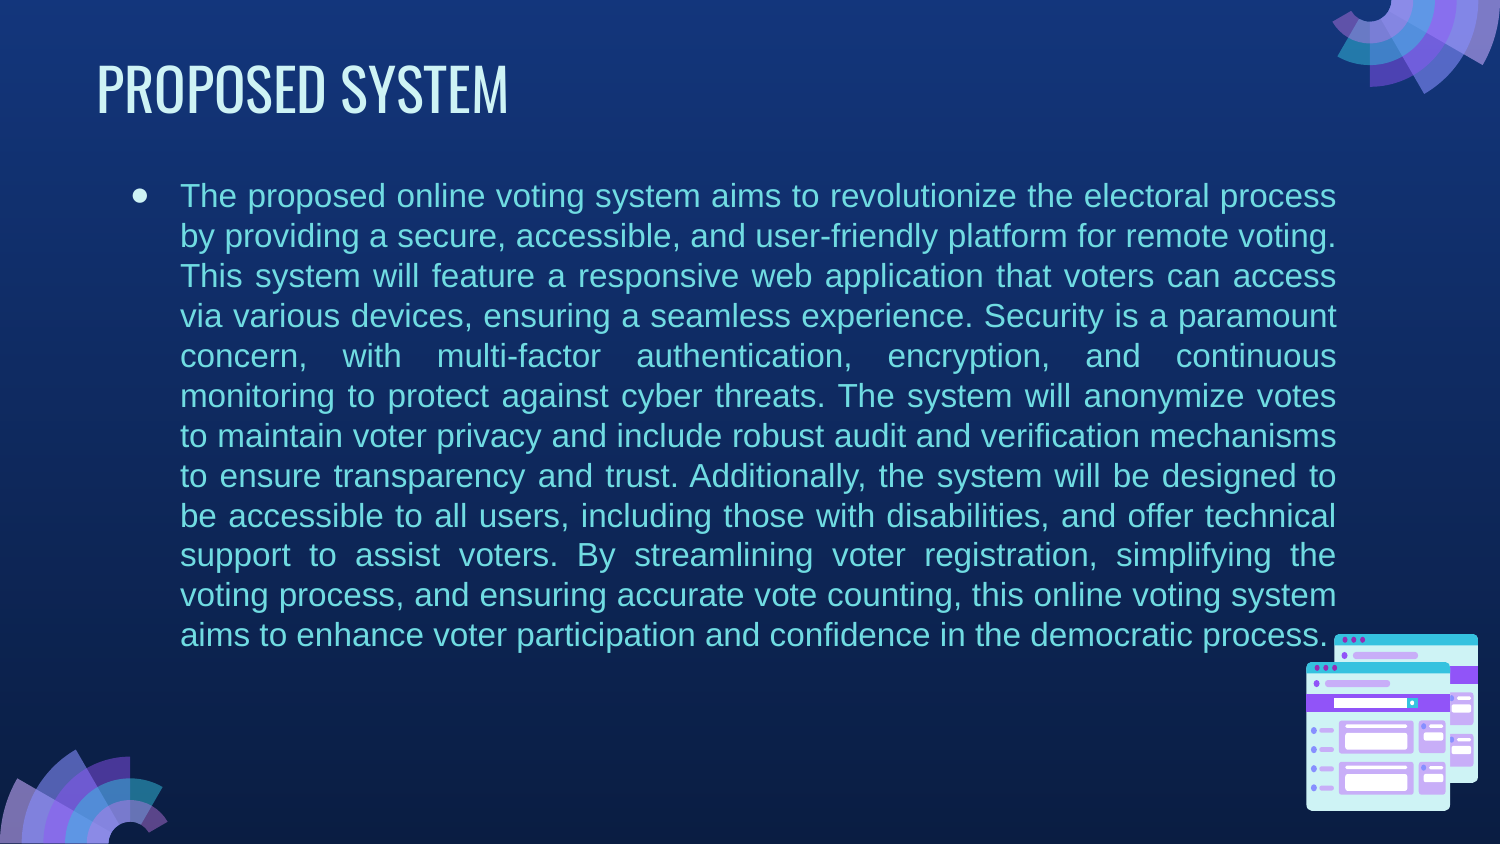

# PROPOSED SYSTEM
The proposed online voting system aims to revolutionize the electoral process by providing a secure, accessible, and user-friendly platform for remote voting. This system will feature a responsive web application that voters can access via various devices, ensuring a seamless experience. Security is a paramount concern, with multi-factor authentication, encryption, and continuous monitoring to protect against cyber threats. The system will anonymize votes to maintain voter privacy and include robust audit and verification mechanisms to ensure transparency and trust. Additionally, the system will be designed to be accessible to all users, including those with disabilities, and offer technical support to assist voters. By streamlining voter registration, simplifying the voting process, and ensuring accurate vote counting, this online voting system aims to enhance voter participation and confidence in the democratic process.